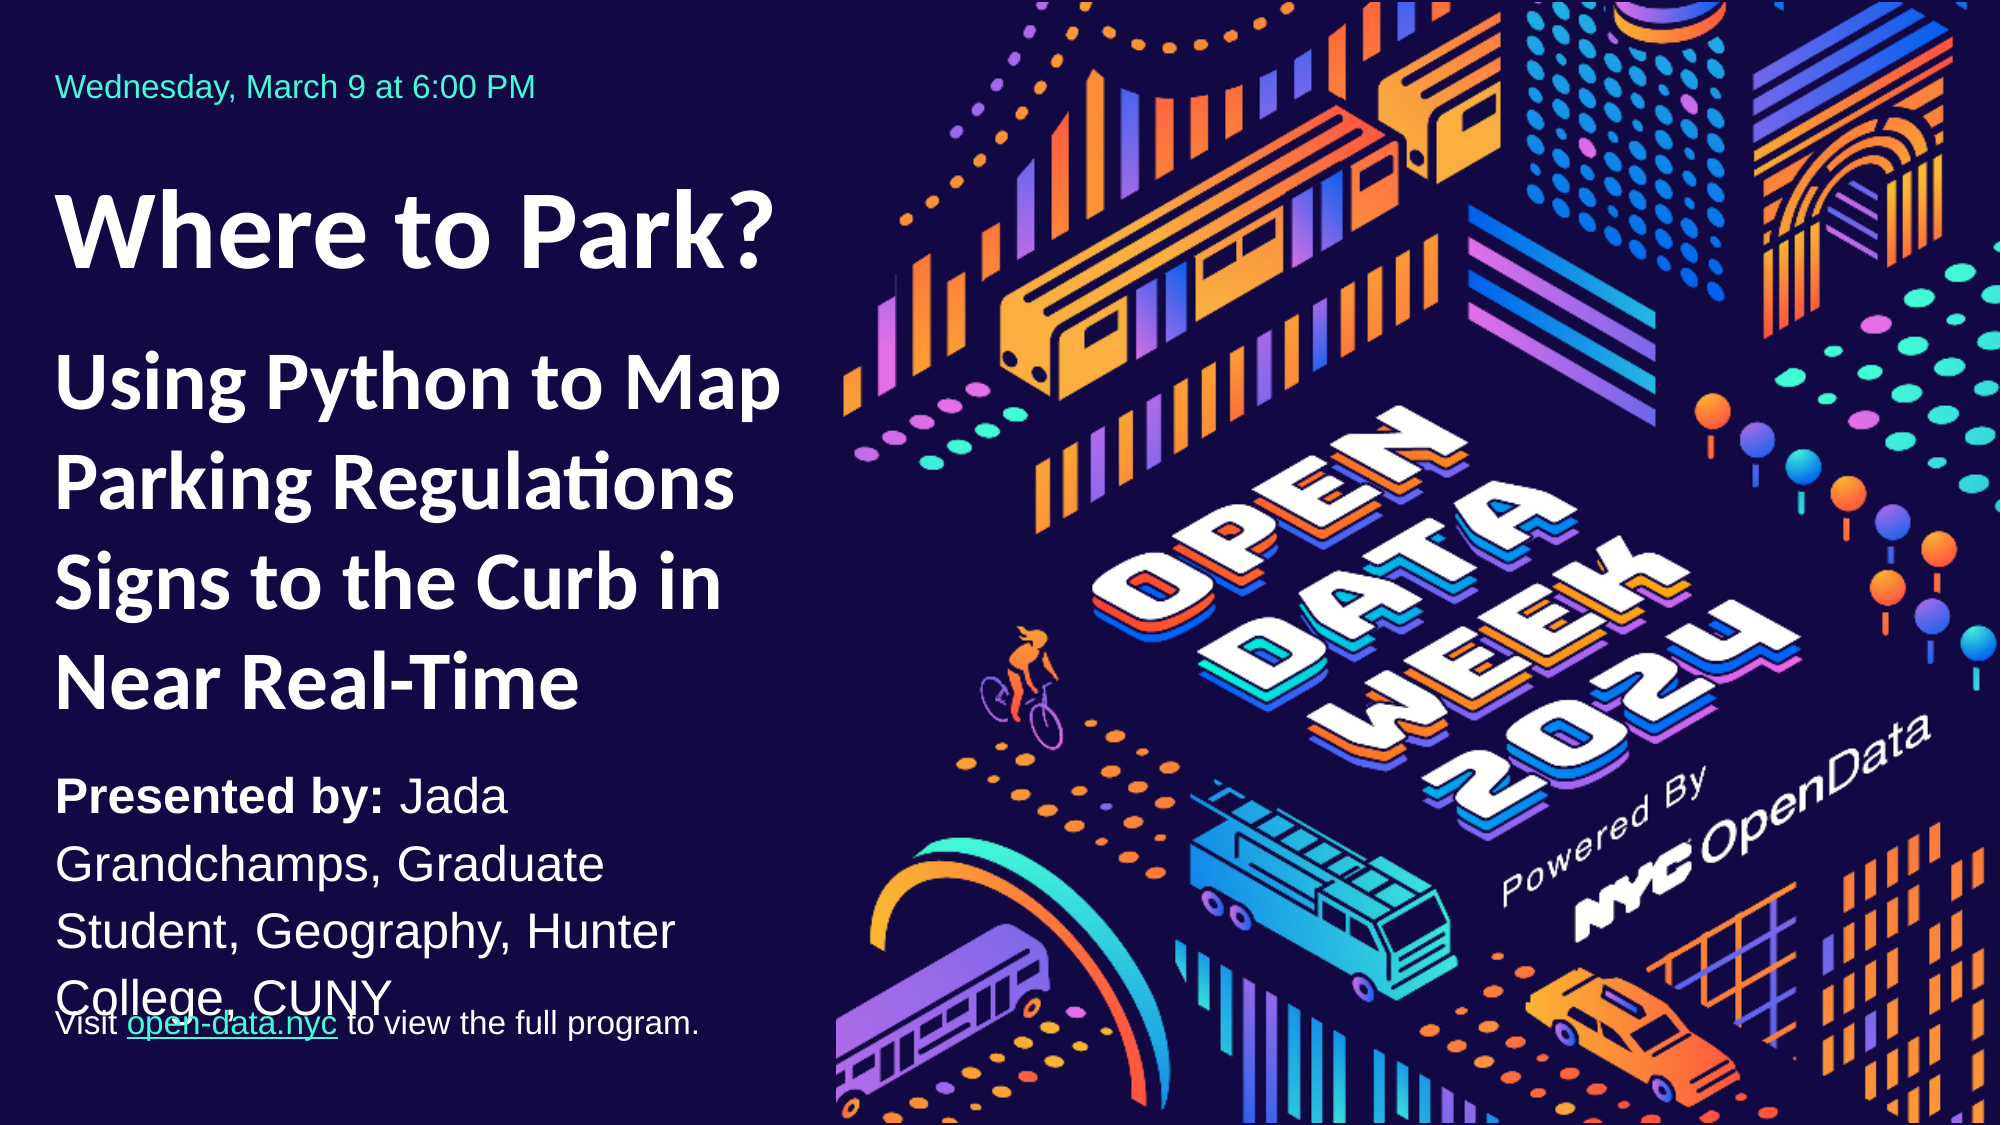

Wednesday, March 9 at 6:00 PM
Where to Park?

Using Python to Map Parking Regulations Signs to the Curb in Near Real-Time
Presented by: Jada Grandchamps, Graduate Student, Geography, Hunter College, CUNY
Visit open-data.nyc to view the full program.